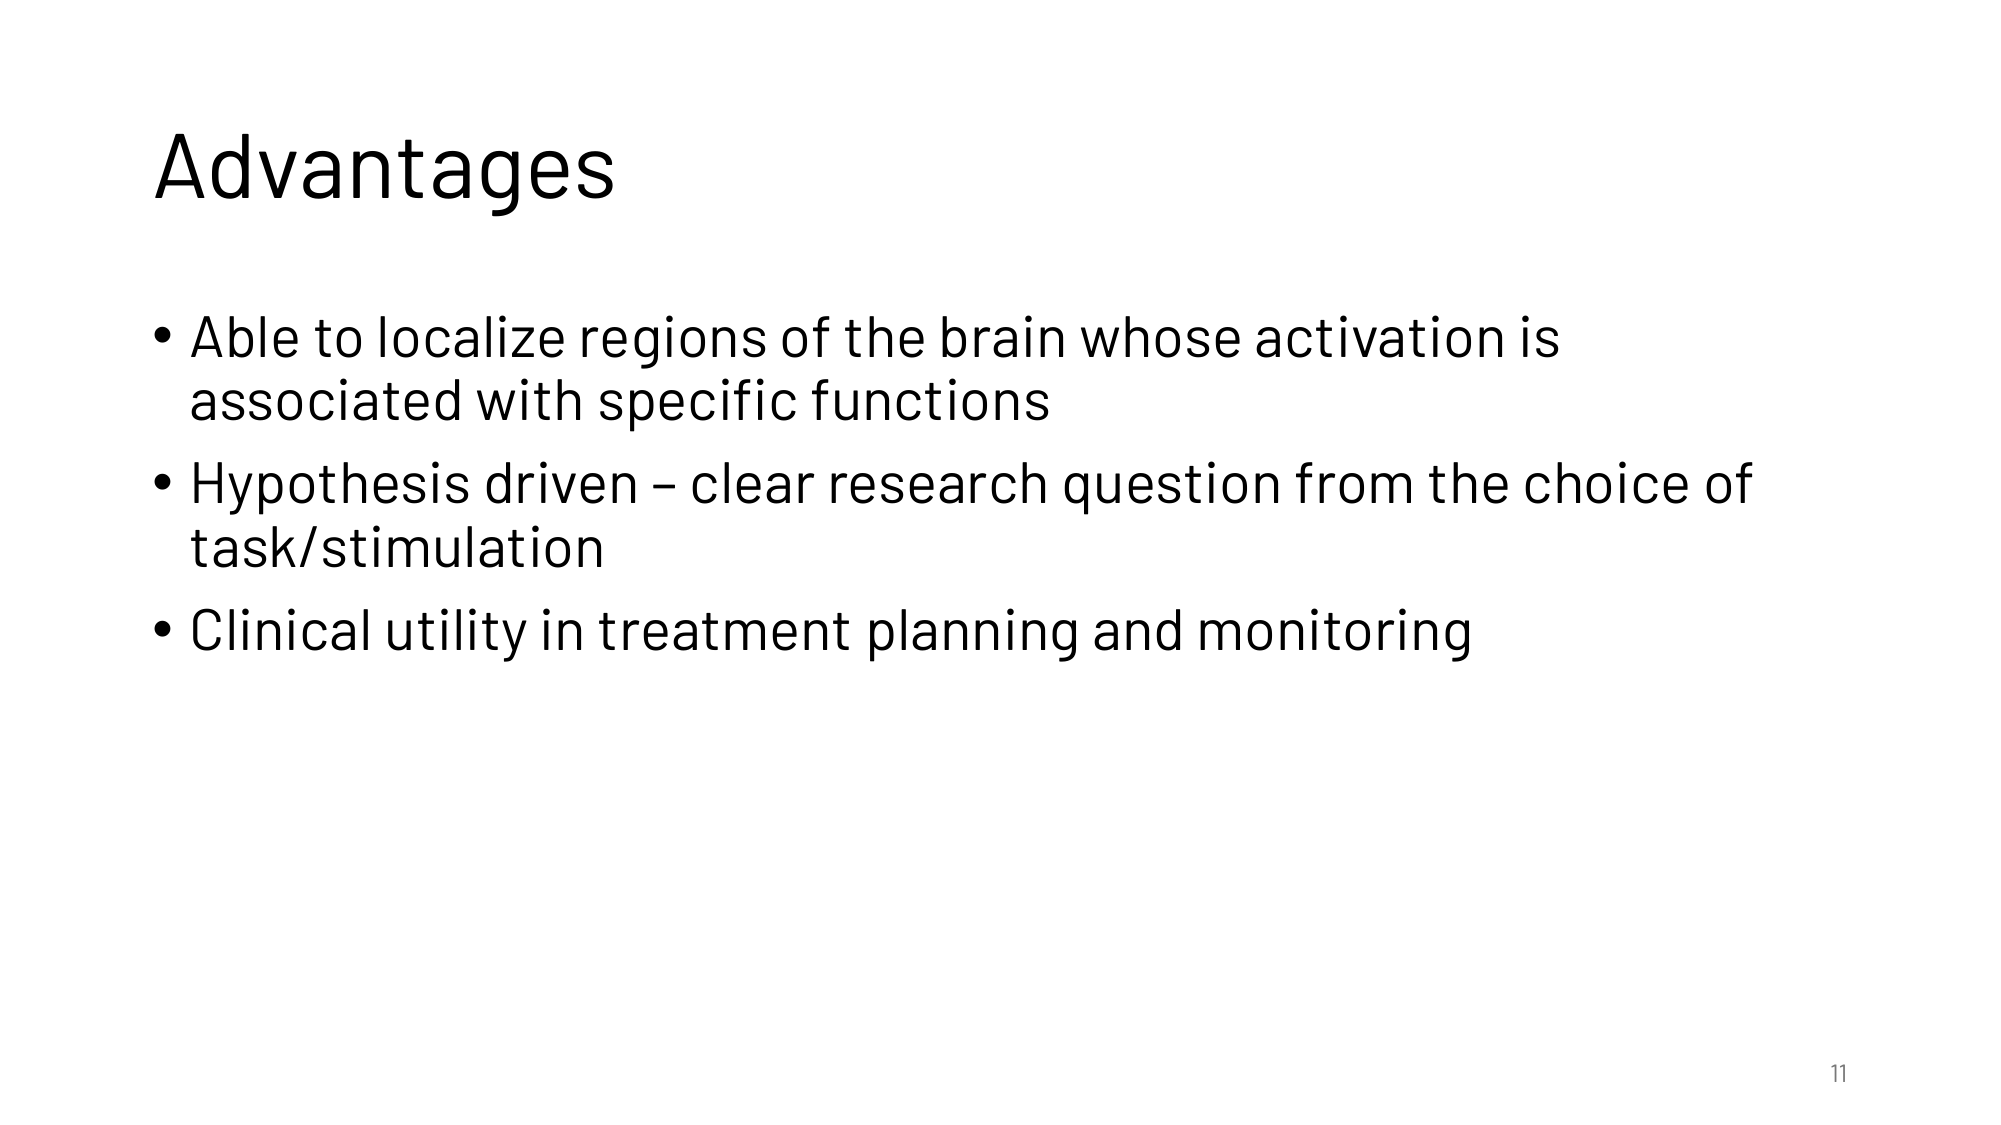

# Advantages
Able to localize regions of the brain whose activation is associated with specific functions
Hypothesis driven – clear research question from the choice of task/stimulation
Clinical utility in treatment planning and monitoring
11